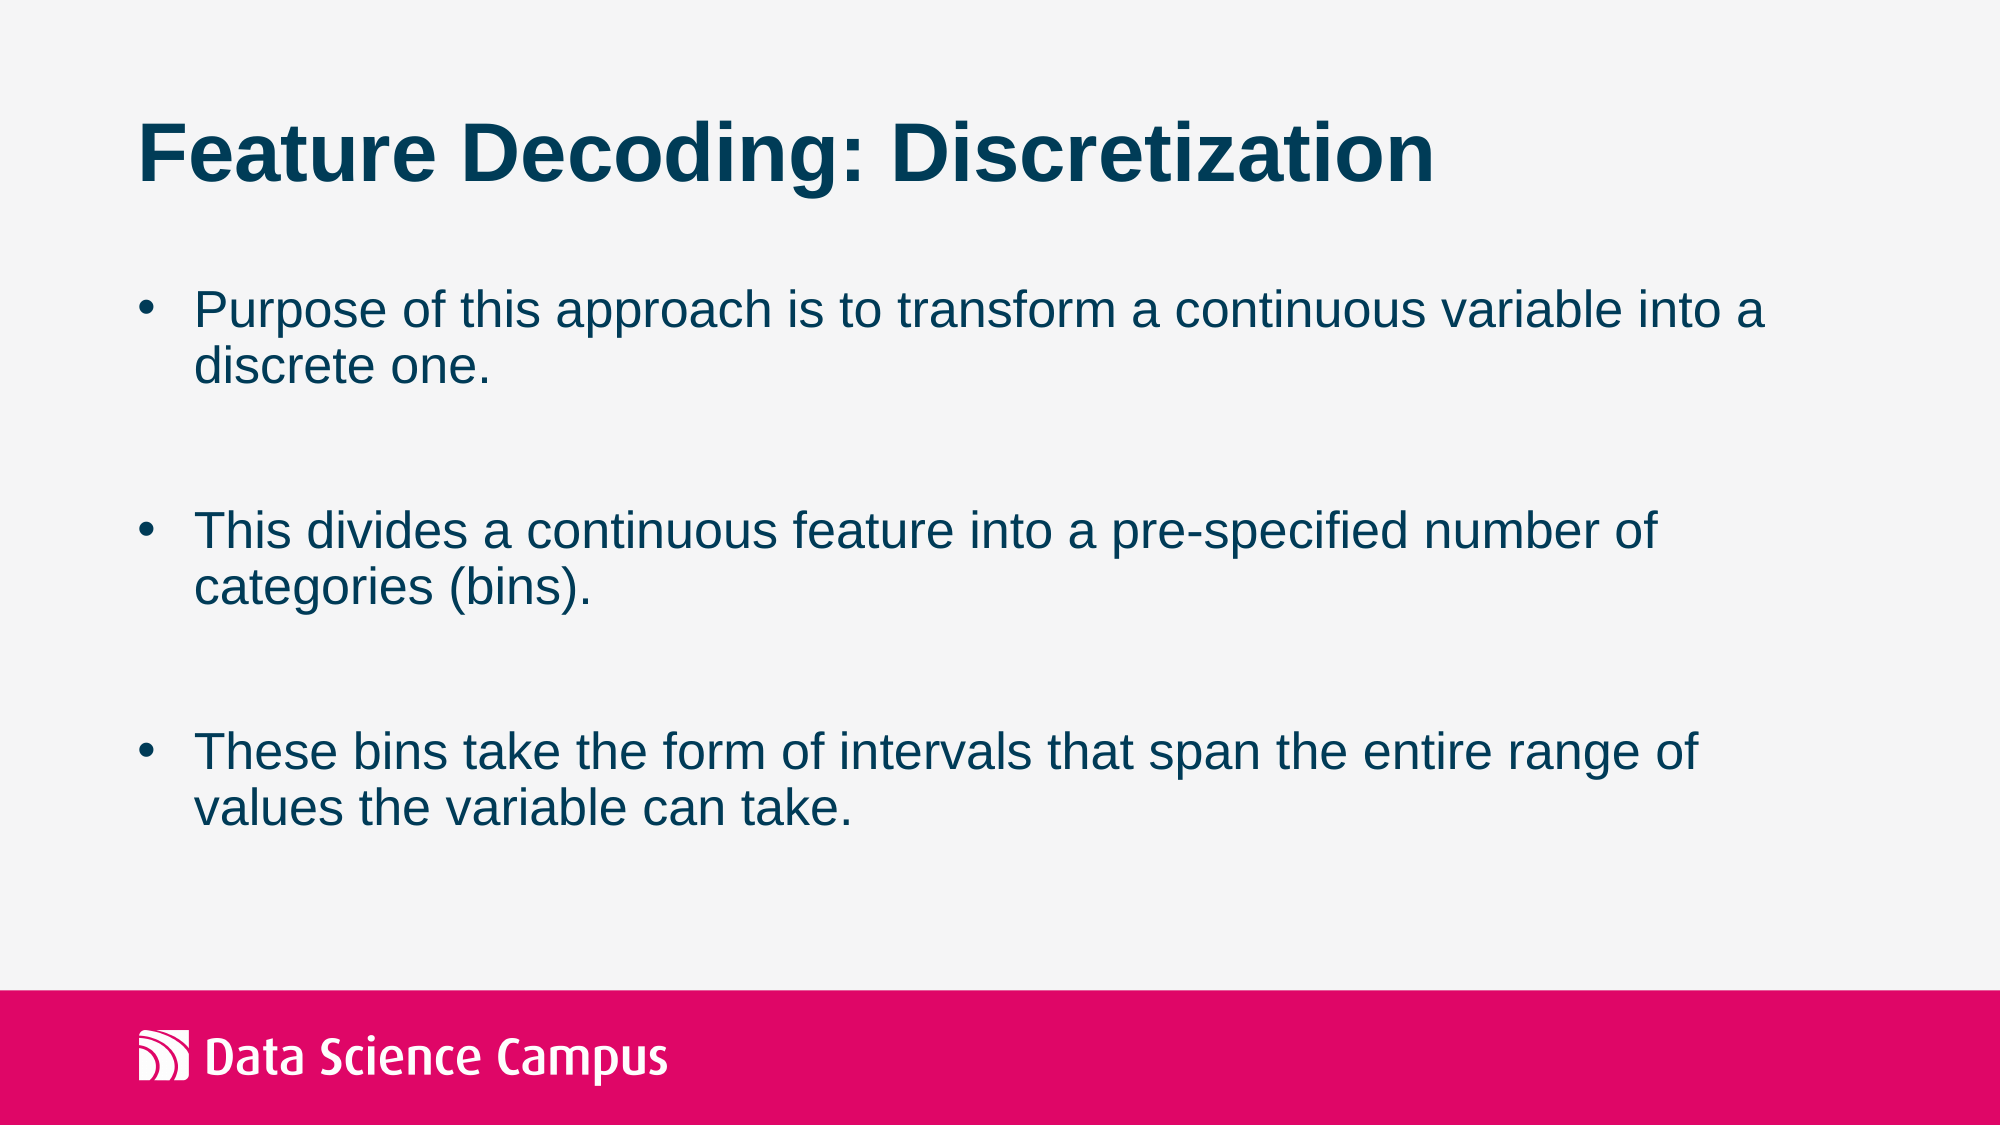

# Feature Decoding: Discretization

Purpose of this approach is to transform a continuous variable into a discrete one.

This divides a continuous feature into a pre-specified number of categories (bins).

These bins take the form of intervals that span the entire range of values the variable can take.